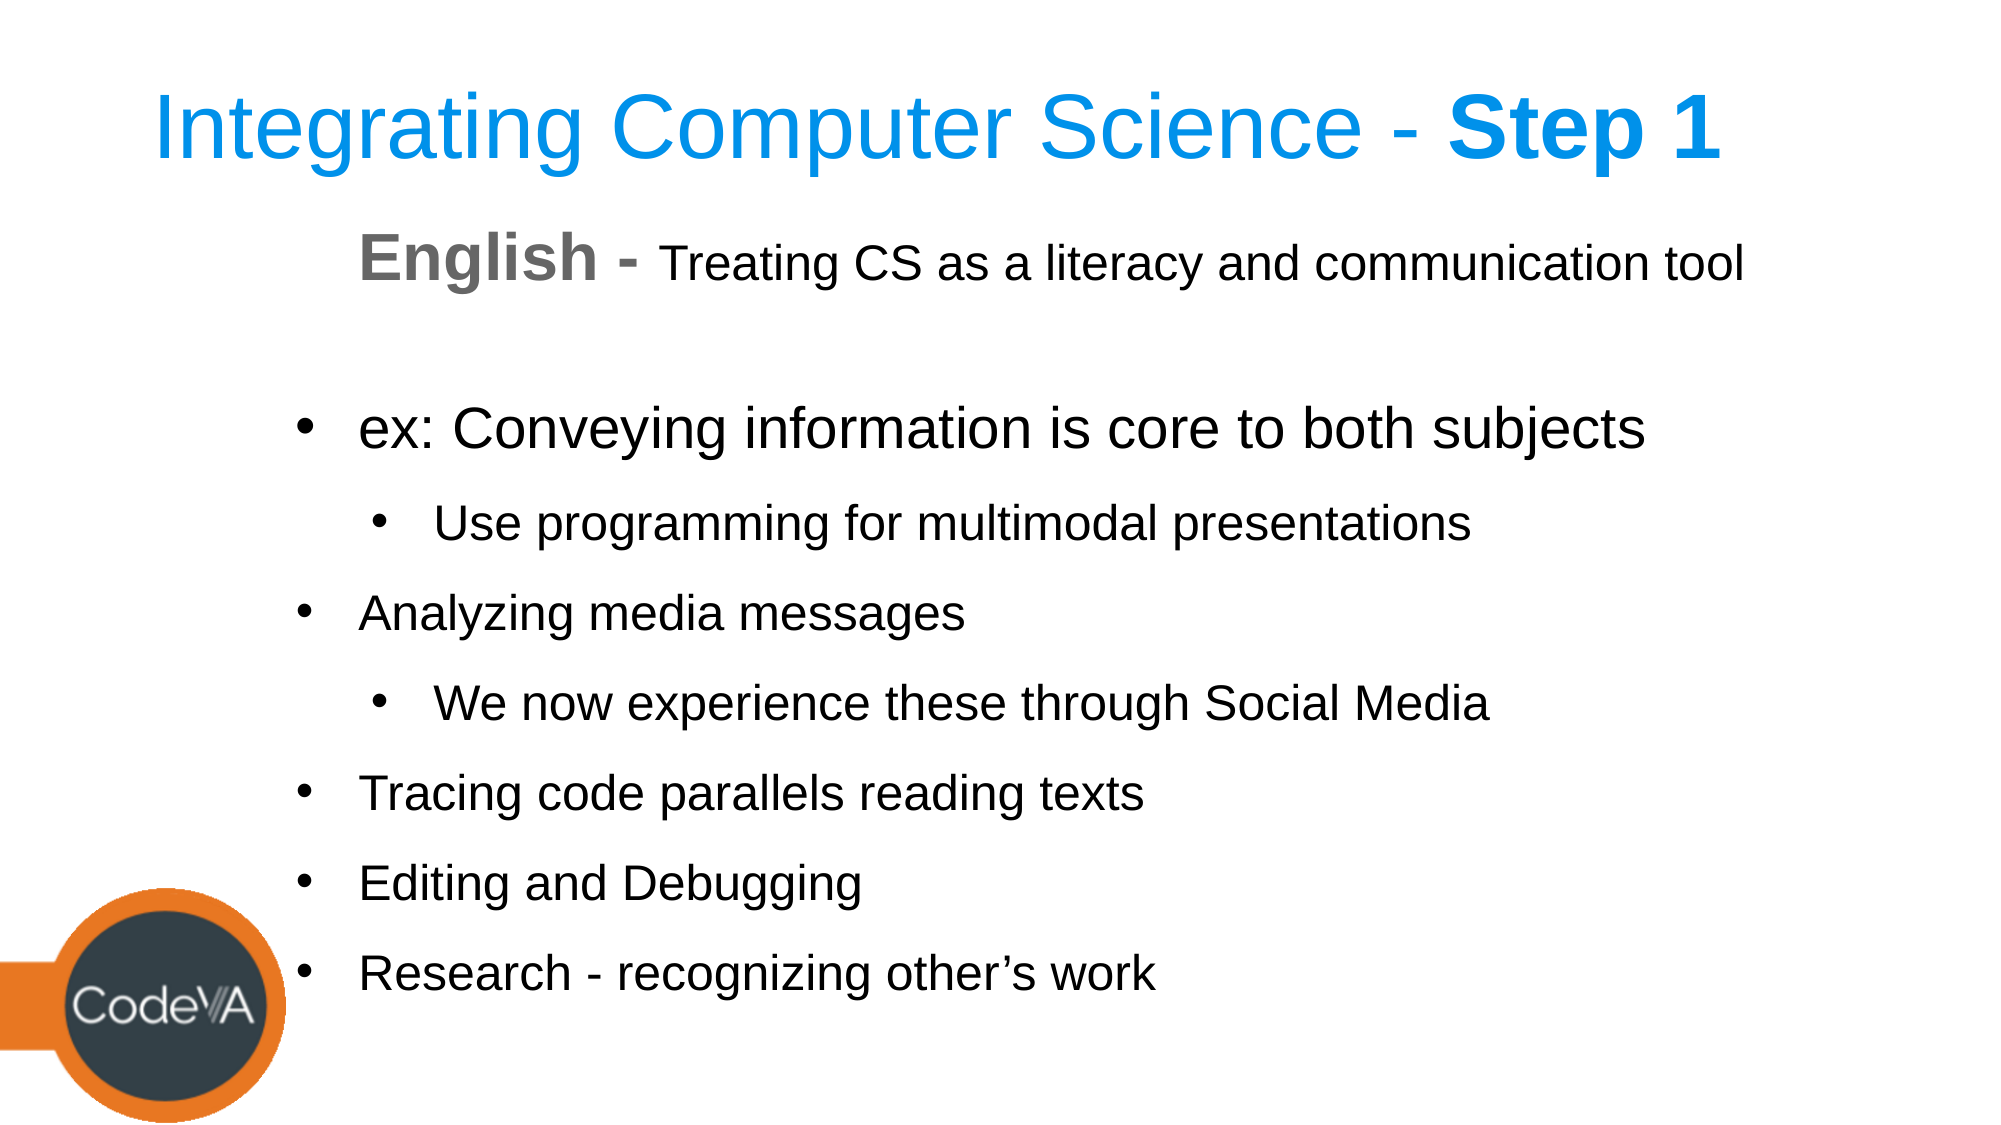

# Integrating Computer Science - Step 1
English - Treating CS as a literacy and communication tool

ex: Conveying information is core to both subjects
Use programming for multimodal presentations
Analyzing media messages
We now experience these through Social Media
Tracing code parallels reading texts
Editing and Debugging
Research - recognizing other’s work